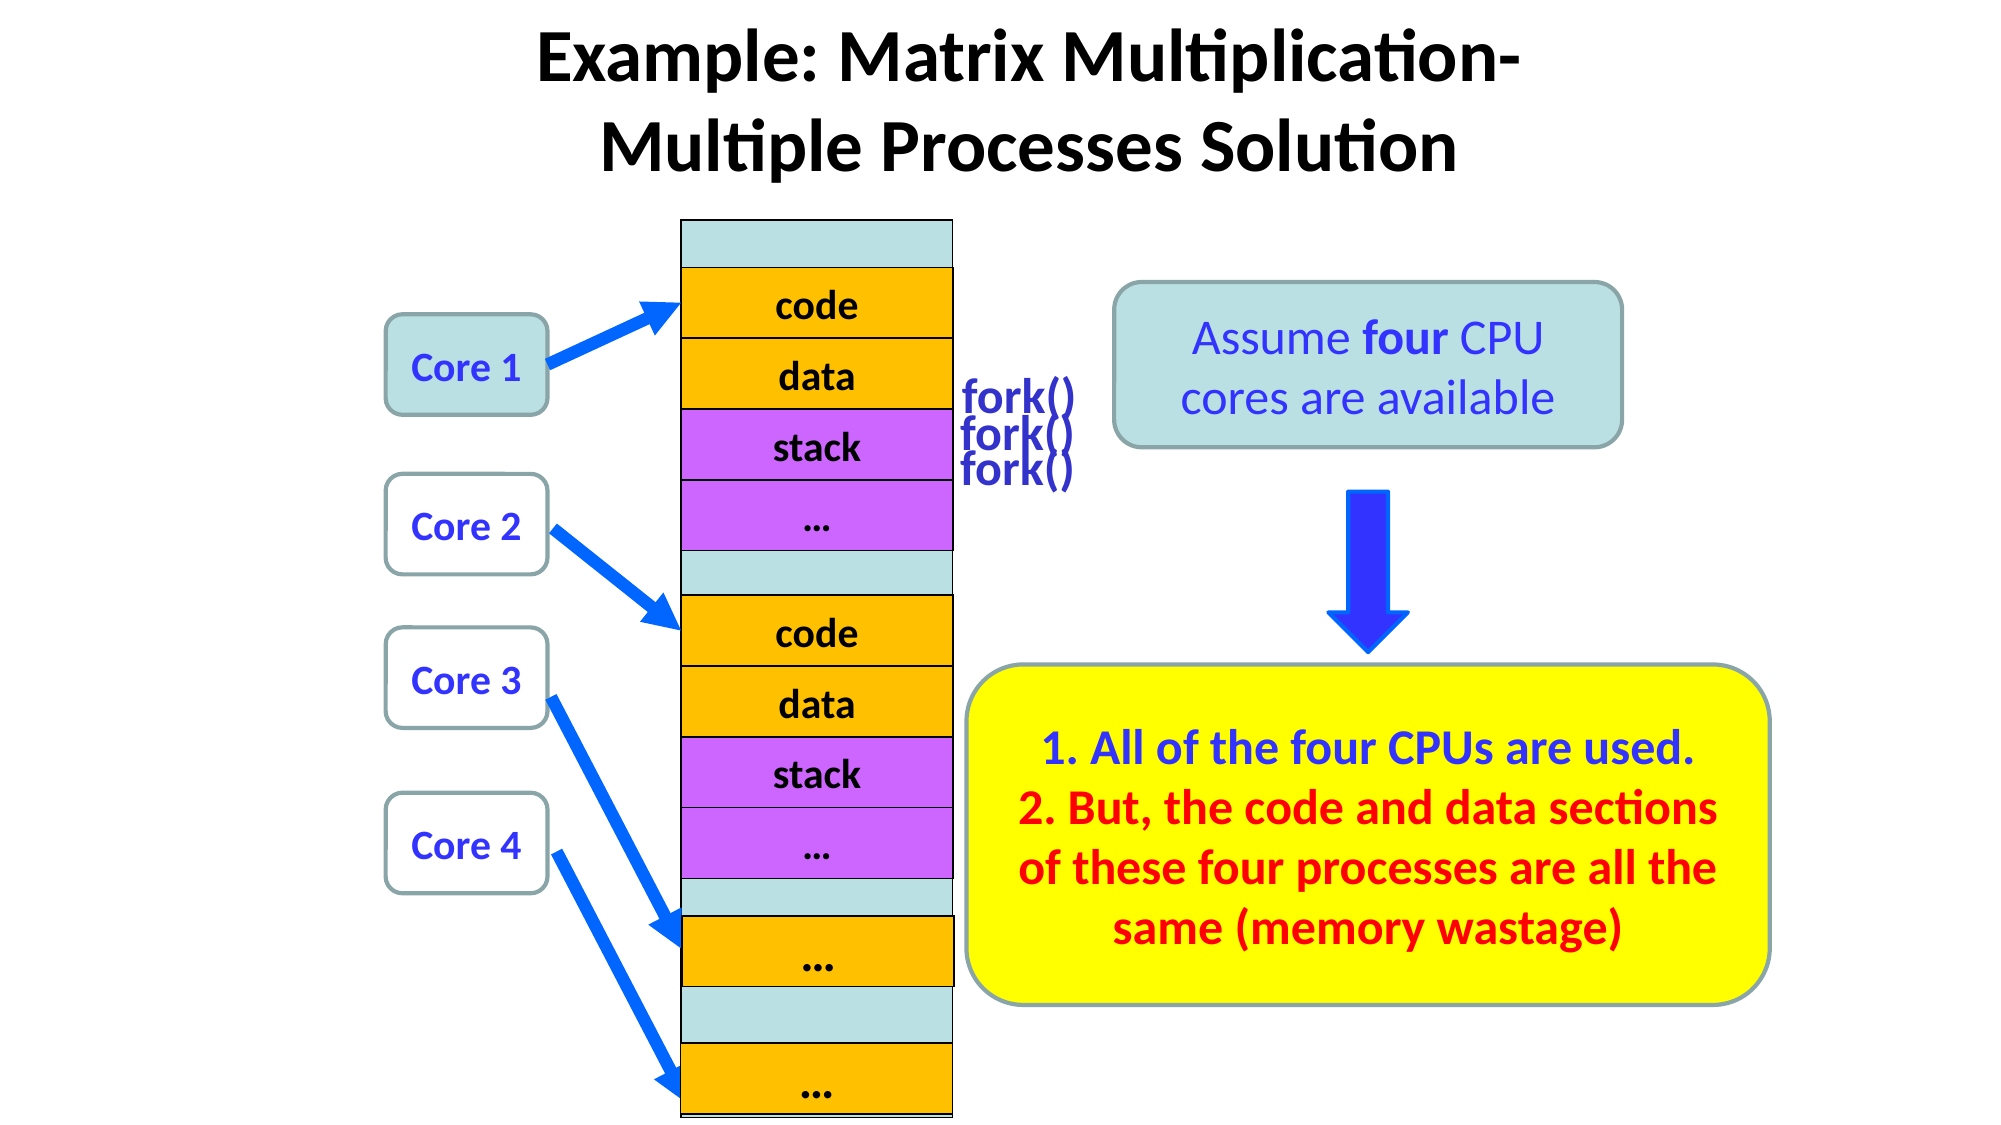

# Example: Matrix Multiplication- Multiple Processes Solution

code
data
stack
…
Assume four CPU cores are available
Core 1
fork()
fork()
fork()
Core 2

code
data
stack
…
Core 3
1. All of the four CPUs are used.
2. But, the code and data sections of these four processes are all the same (memory wastage)
Core 4
…
…